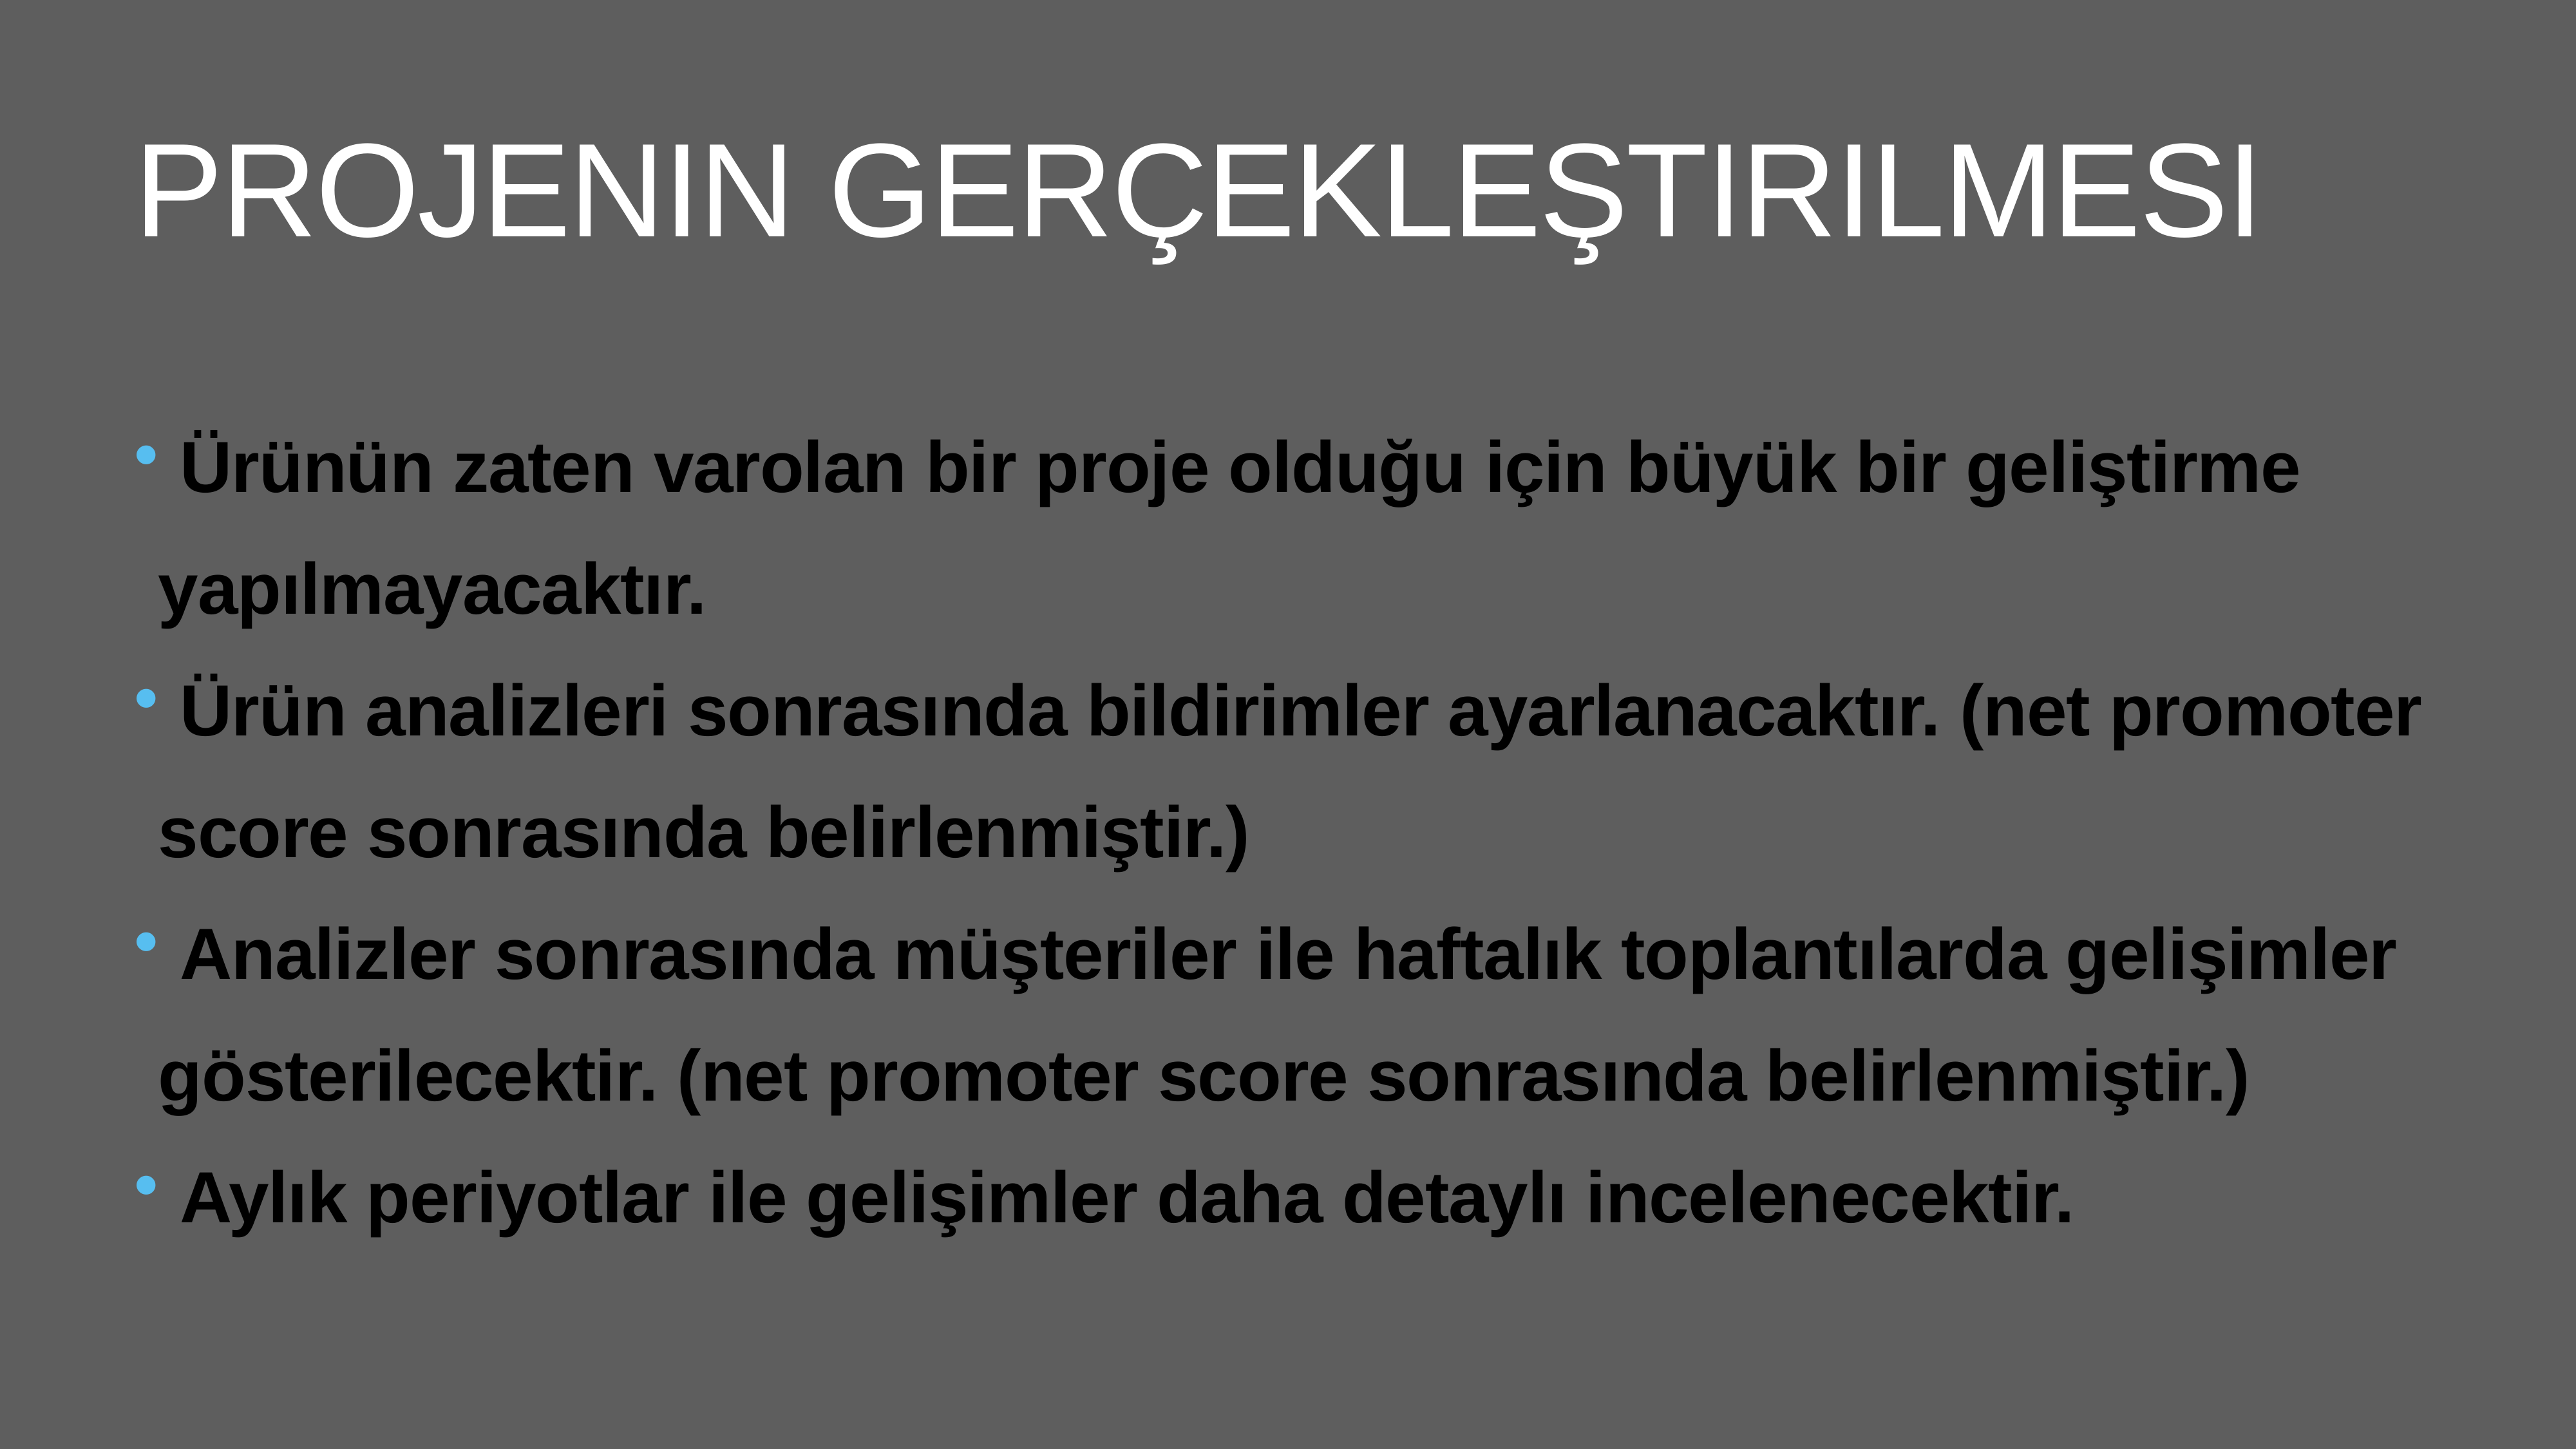

# projenin gerçekleştirilmesi
 Ürünün zaten varolan bir proje olduğu için büyük bir geliştirme yapılmayacaktır.
 Ürün analizleri sonrasında bildirimler ayarlanacaktır. (net promoter score sonrasında belirlenmiştir.)
 Analizler sonrasında müşteriler ile haftalık toplantılarda gelişimler gösterilecektir. (net promoter score sonrasında belirlenmiştir.)
 Aylık periyotlar ile gelişimler daha detaylı incelenecektir.